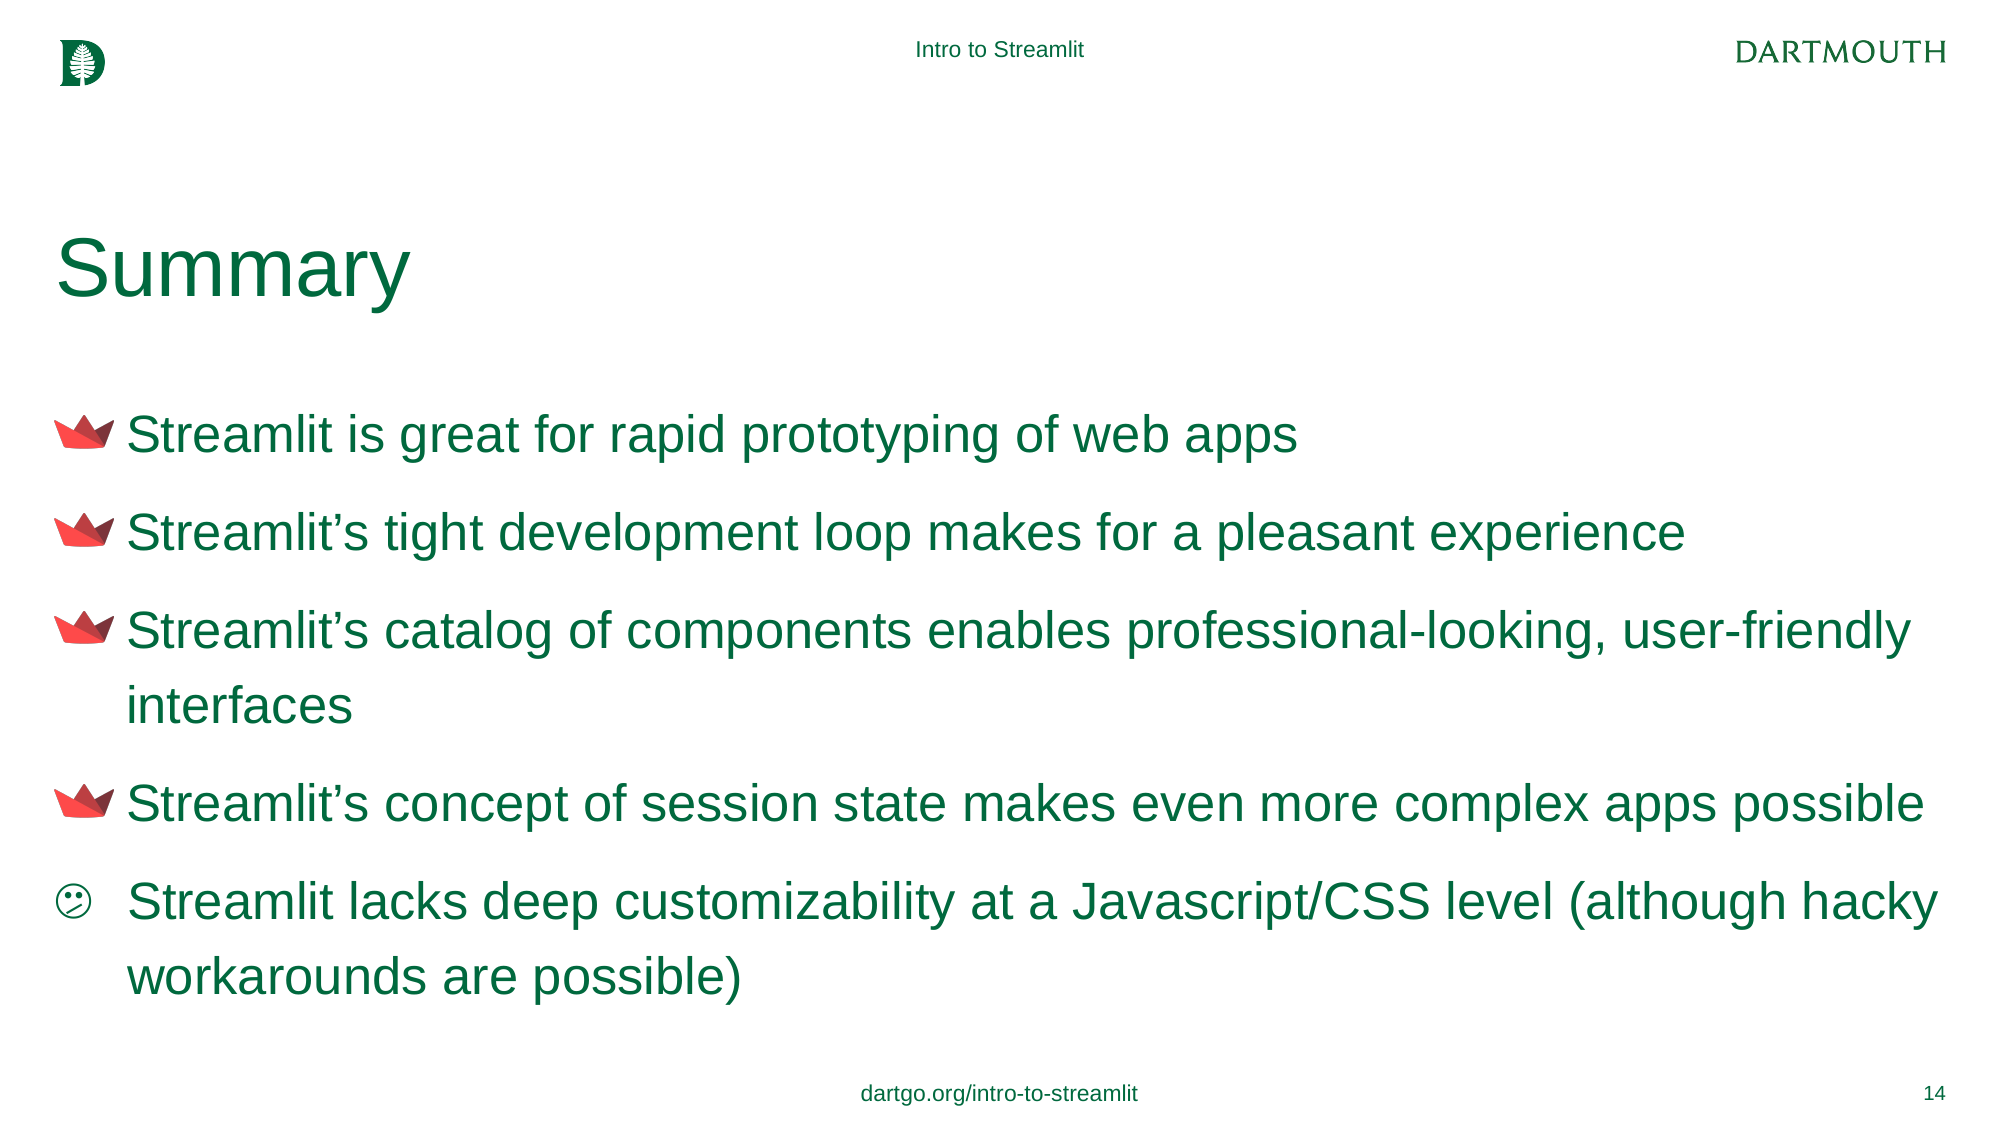

Intro to Streamlit
# Summary
Streamlit is great for rapid prototyping of web apps
Streamlit’s tight development loop makes for a pleasant experience
Streamlit’s catalog of components enables professional-looking, user-friendly interfaces
Streamlit’s concept of session state makes even more complex apps possible
Streamlit lacks deep customizability at a Javascript/CSS level (although hacky workarounds are possible)

14